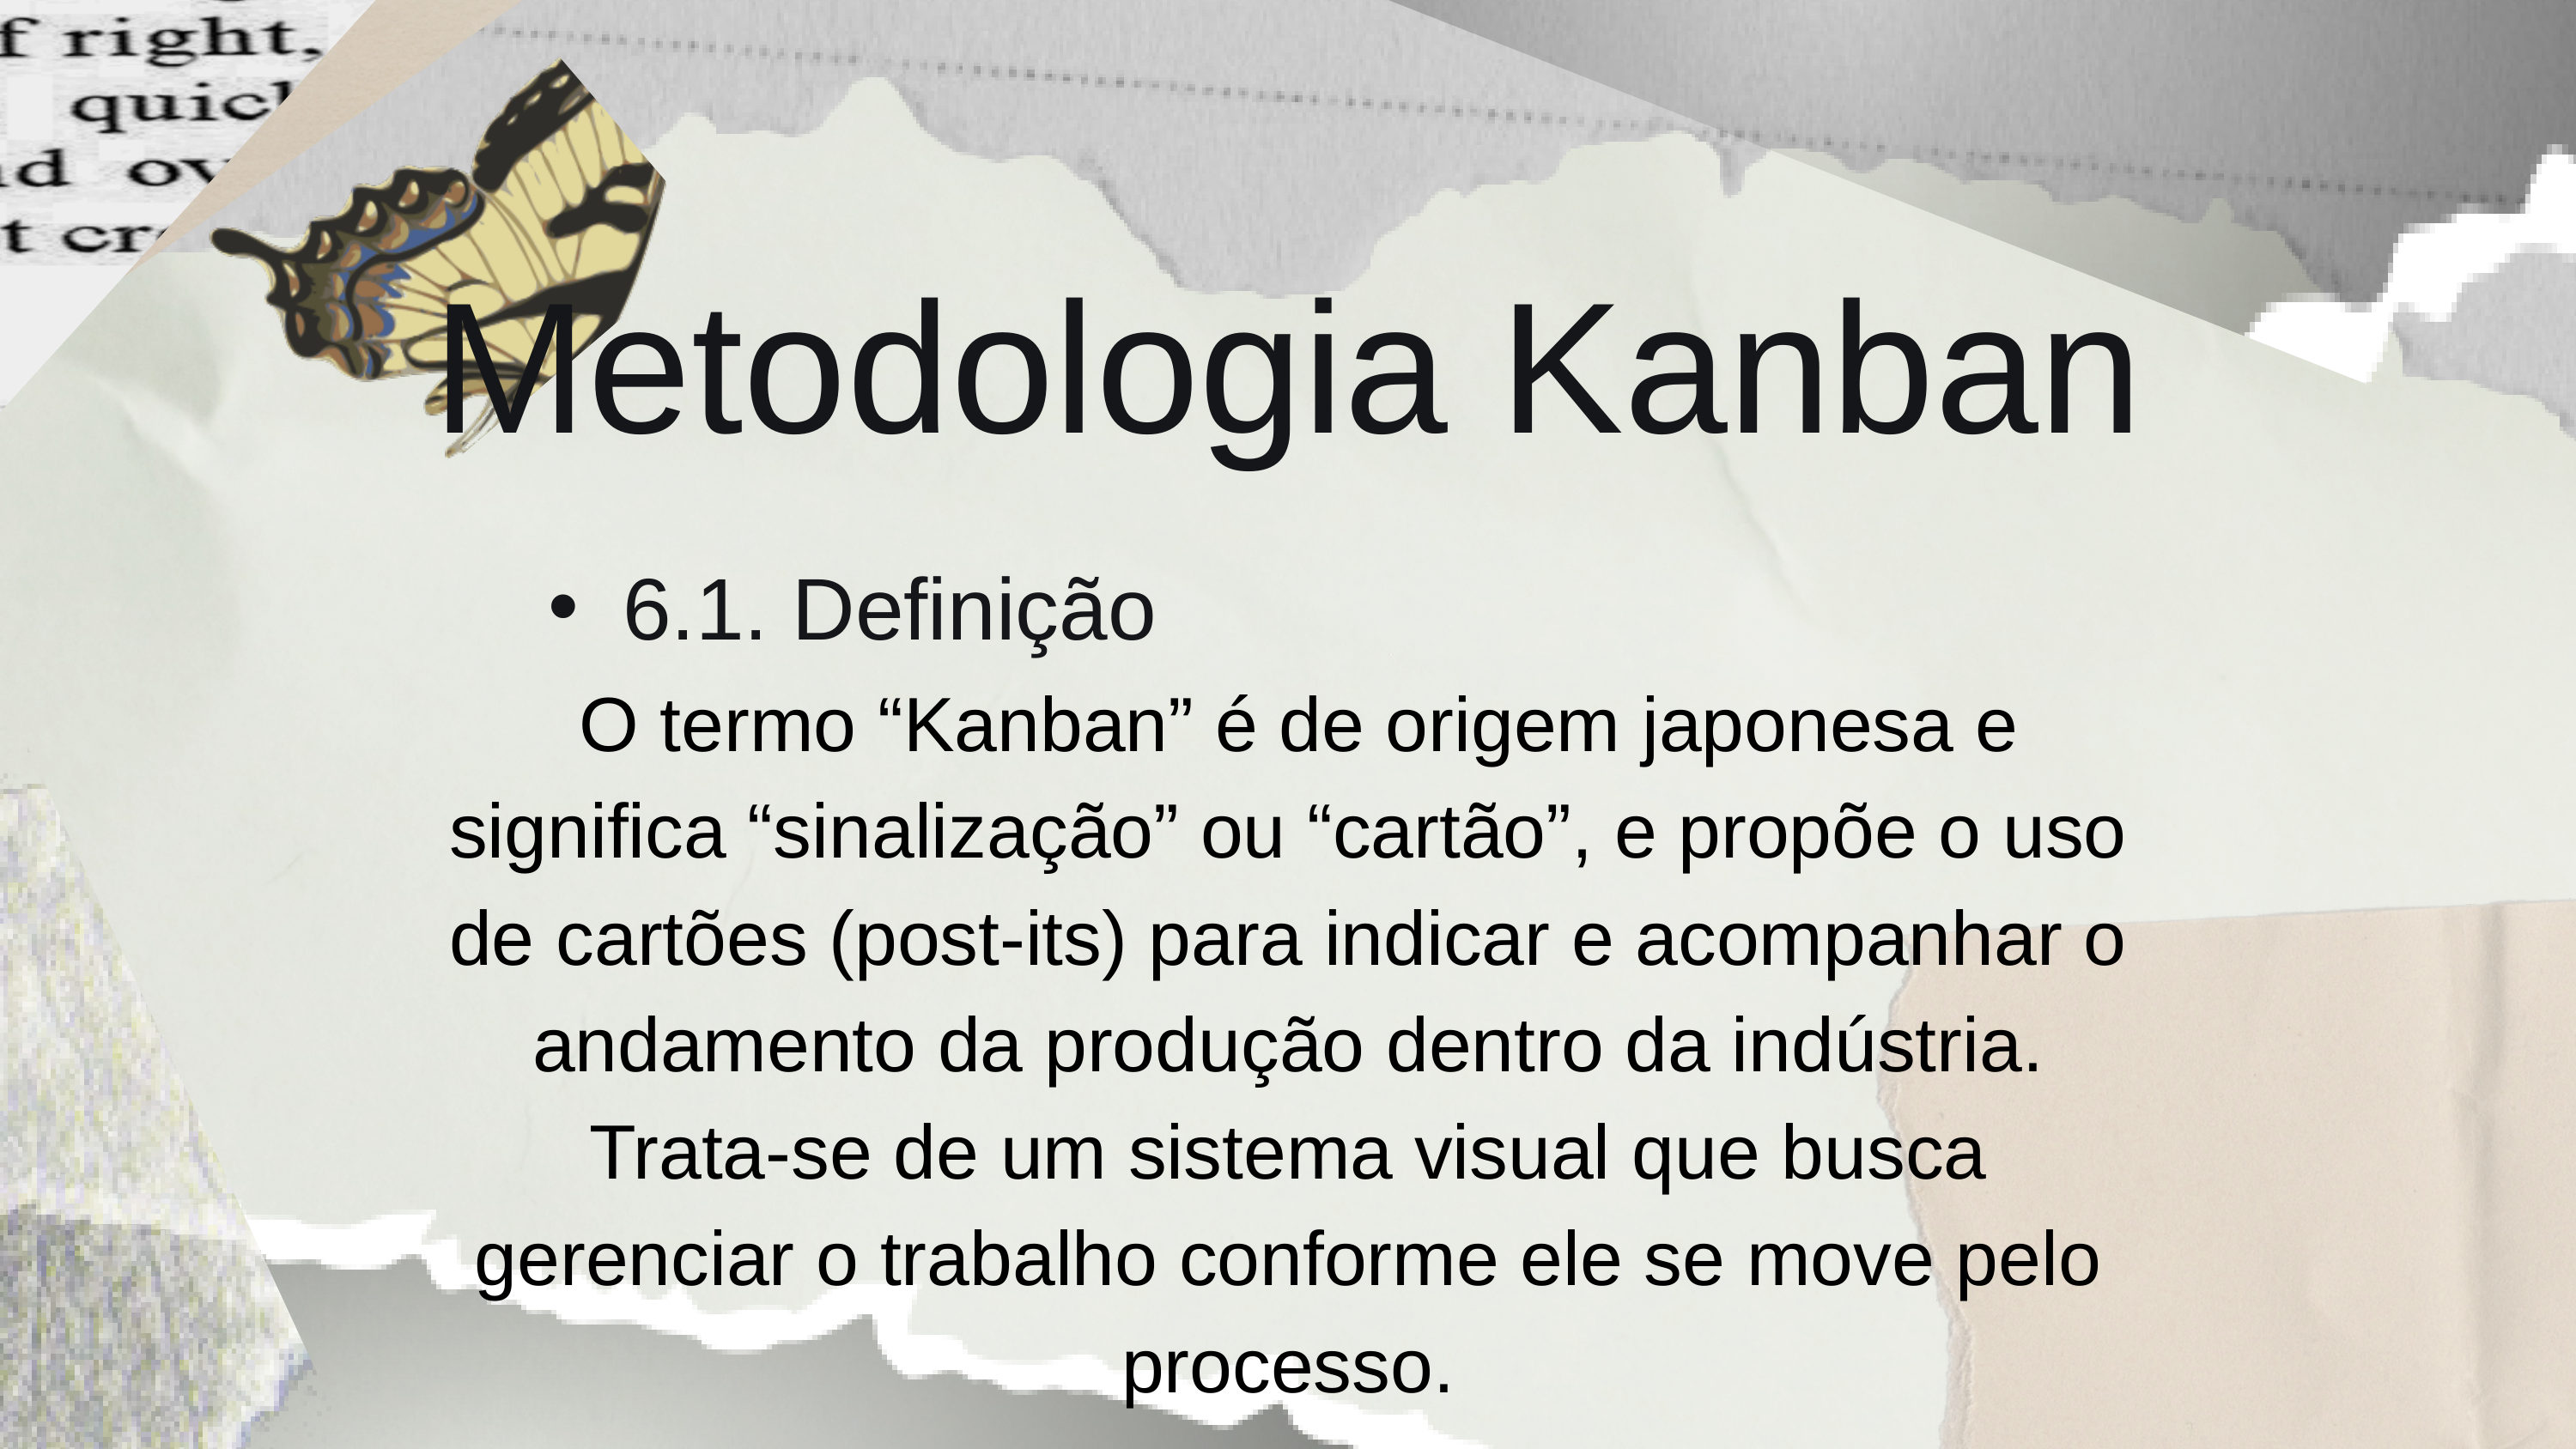

Metodologia Kanban
6.1. Definição
 O termo “Kanban” é de origem japonesa e significa “sinalização” ou “cartão”, e propõe o uso de cartões (post-its) para indicar e acompanhar o andamento da produção dentro da indústria. Trata-se de um sistema visual que busca gerenciar o trabalho conforme ele se move pelo processo.